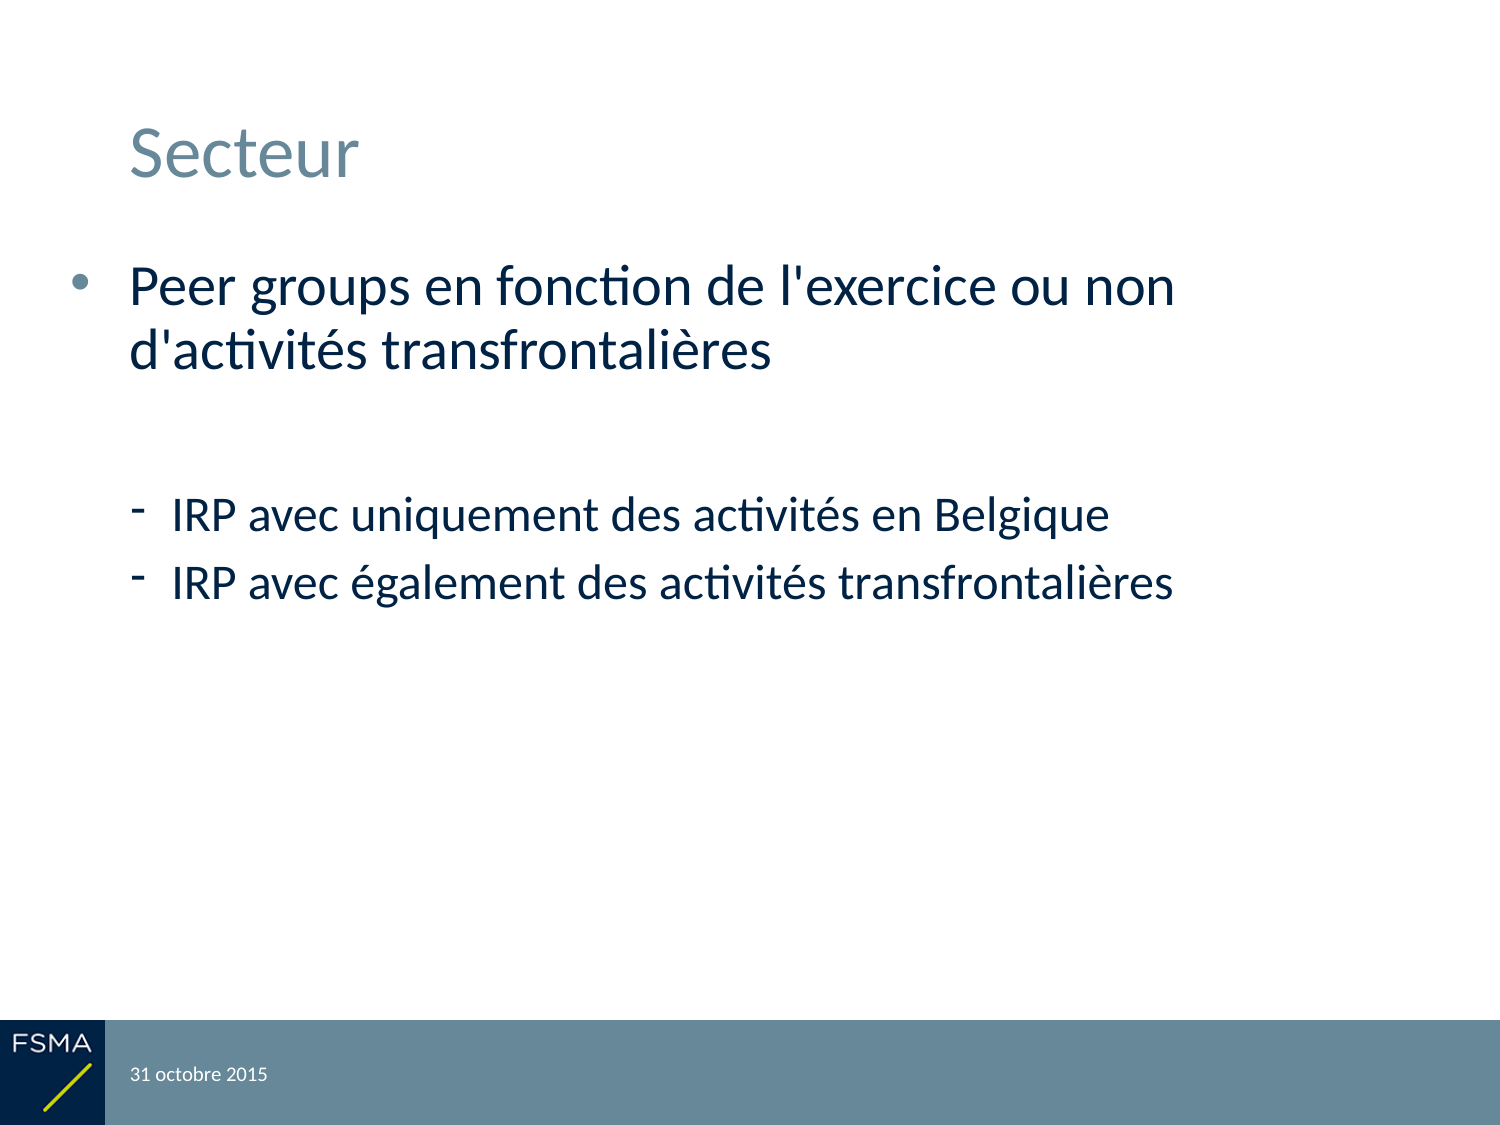

# Secteur
Peer groups en fonction de l'exercice ou non d'activités transfrontalières

IRP avec uniquement des activités en Belgique
IRP avec également des activités transfrontalières
31 octobre 2015
Reporting relatif à l'exercice 2014
33